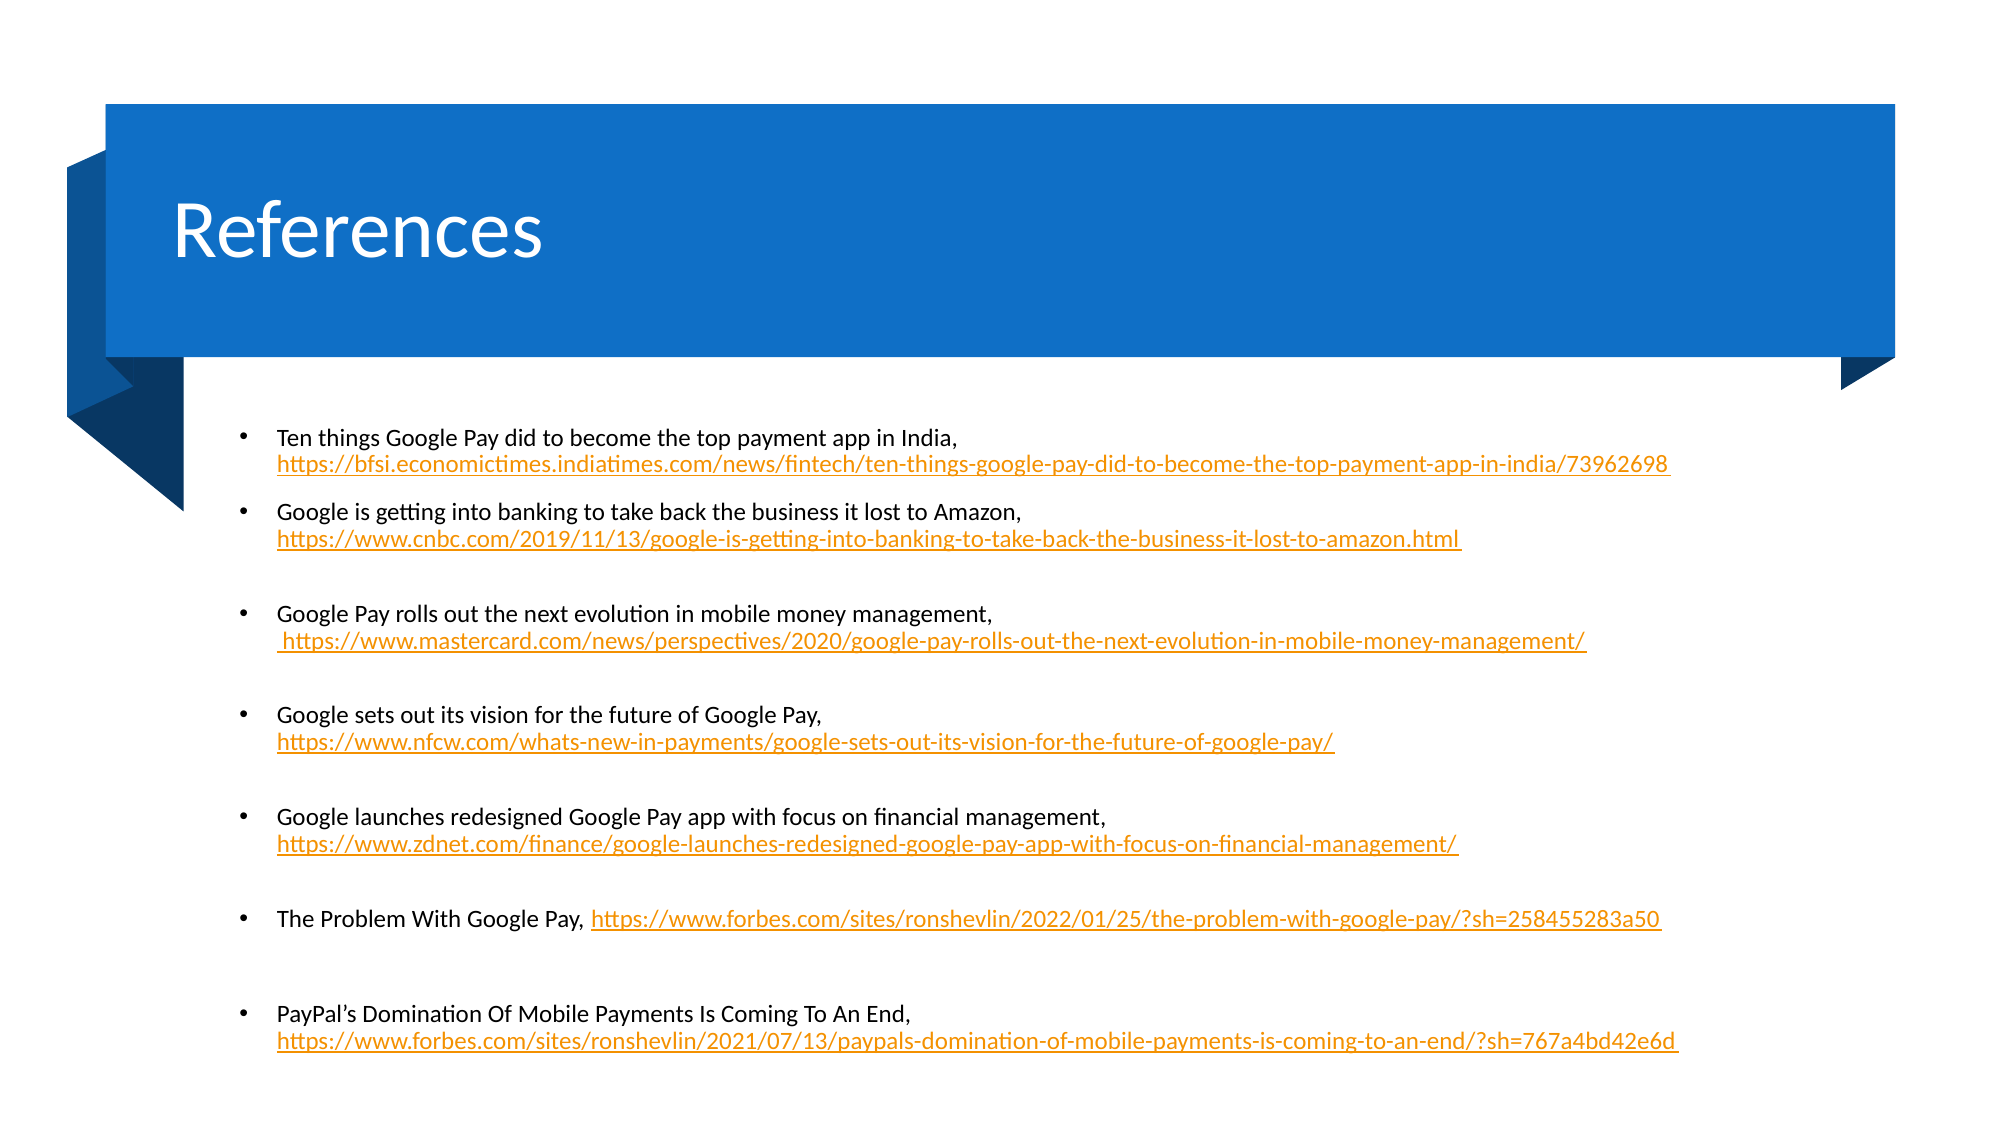

# References

Ten things Google Pay did to become the top payment app in India, https://bfsi.economictimes.indiatimes.com/news/fintech/ten-things-google-pay-did-to-become-the-top-payment-app-in-india/73962698
Google is getting into banking to take back the business it lost to Amazon, https://www.cnbc.com/2019/11/13/google-is-getting-into-banking-to-take-back-the-business-it-lost-to-amazon.html
Google Pay rolls out the next evolution in mobile money management,  https://www.mastercard.com/news/perspectives/2020/google-pay-rolls-out-the-next-evolution-in-mobile-money-management/
Google sets out its vision for the future of Google Pay, https://www.nfcw.com/whats-new-in-payments/google-sets-out-its-vision-for-the-future-of-google-pay/
Google launches redesigned Google Pay app with focus on financial management, https://www.zdnet.com/finance/google-launches-redesigned-google-pay-app-with-focus-on-financial-management/
The Problem With Google Pay, https://www.forbes.com/sites/ronshevlin/2022/01/25/the-problem-with-google-pay/?sh=258455283a50

PayPal’s Domination Of Mobile Payments Is Coming To An End, https://www.forbes.com/sites/ronshevlin/2021/07/13/paypals-domination-of-mobile-payments-is-coming-to-an-end/?sh=767a4bd42e6d